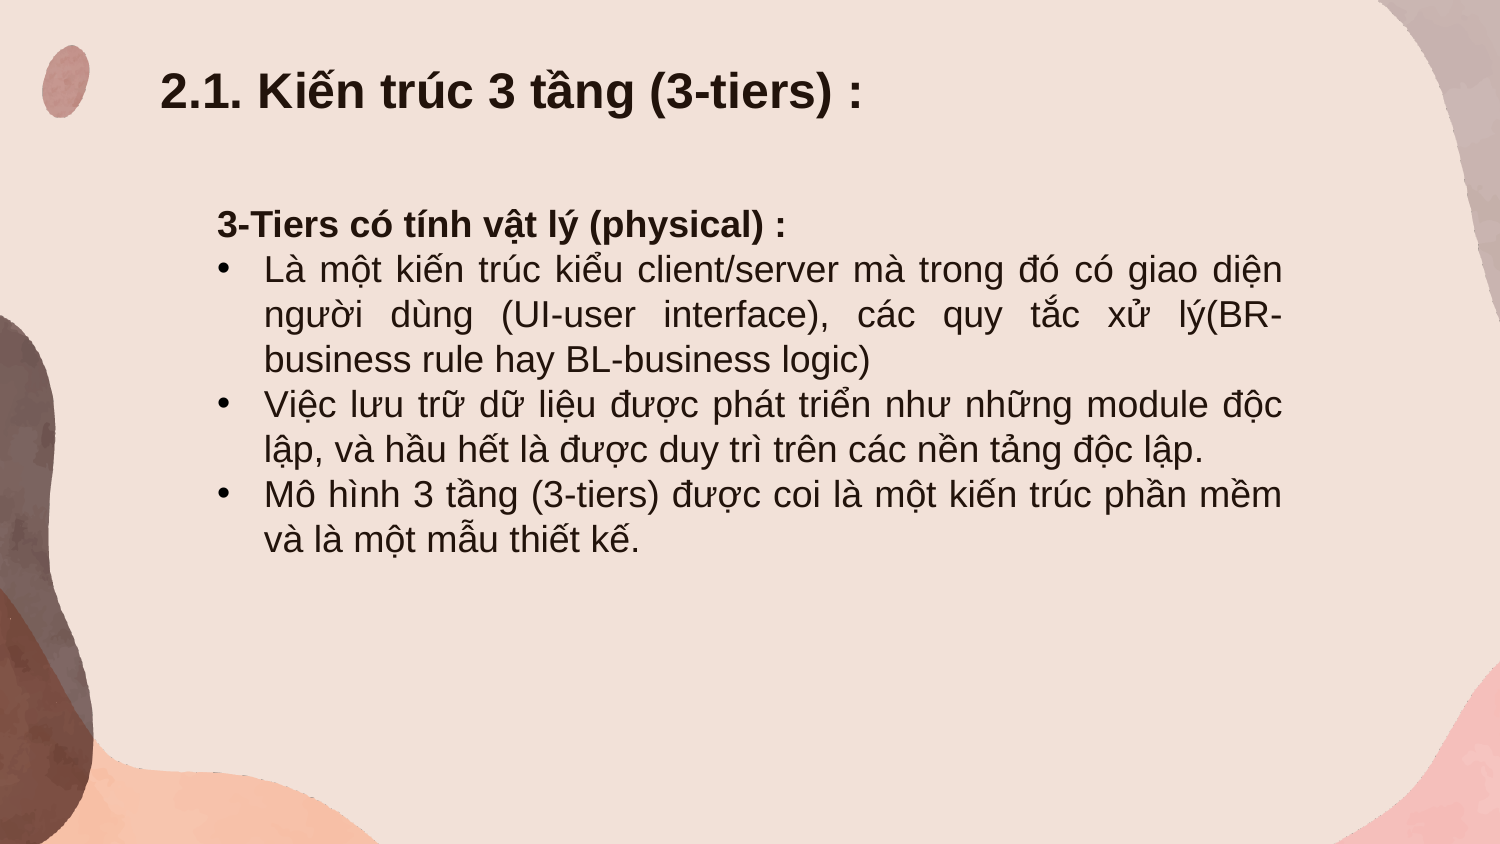

2.1. Kiến trúc 3 tầng (3-tiers) :
3-Tiers có tính vật lý (physical) :
Là một kiến trúc kiểu client/server mà trong đó có giao diện người dùng (UI-user interface), các quy tắc xử lý(BR-business rule hay BL-business logic)
Việc lưu trữ dữ liệu được phát triển như những module độc lập, và hầu hết là được duy trì trên các nền tảng độc lập.
Mô hình 3 tầng (3-tiers) được coi là một kiến trúc phần mềm và là một mẫu thiết kế.